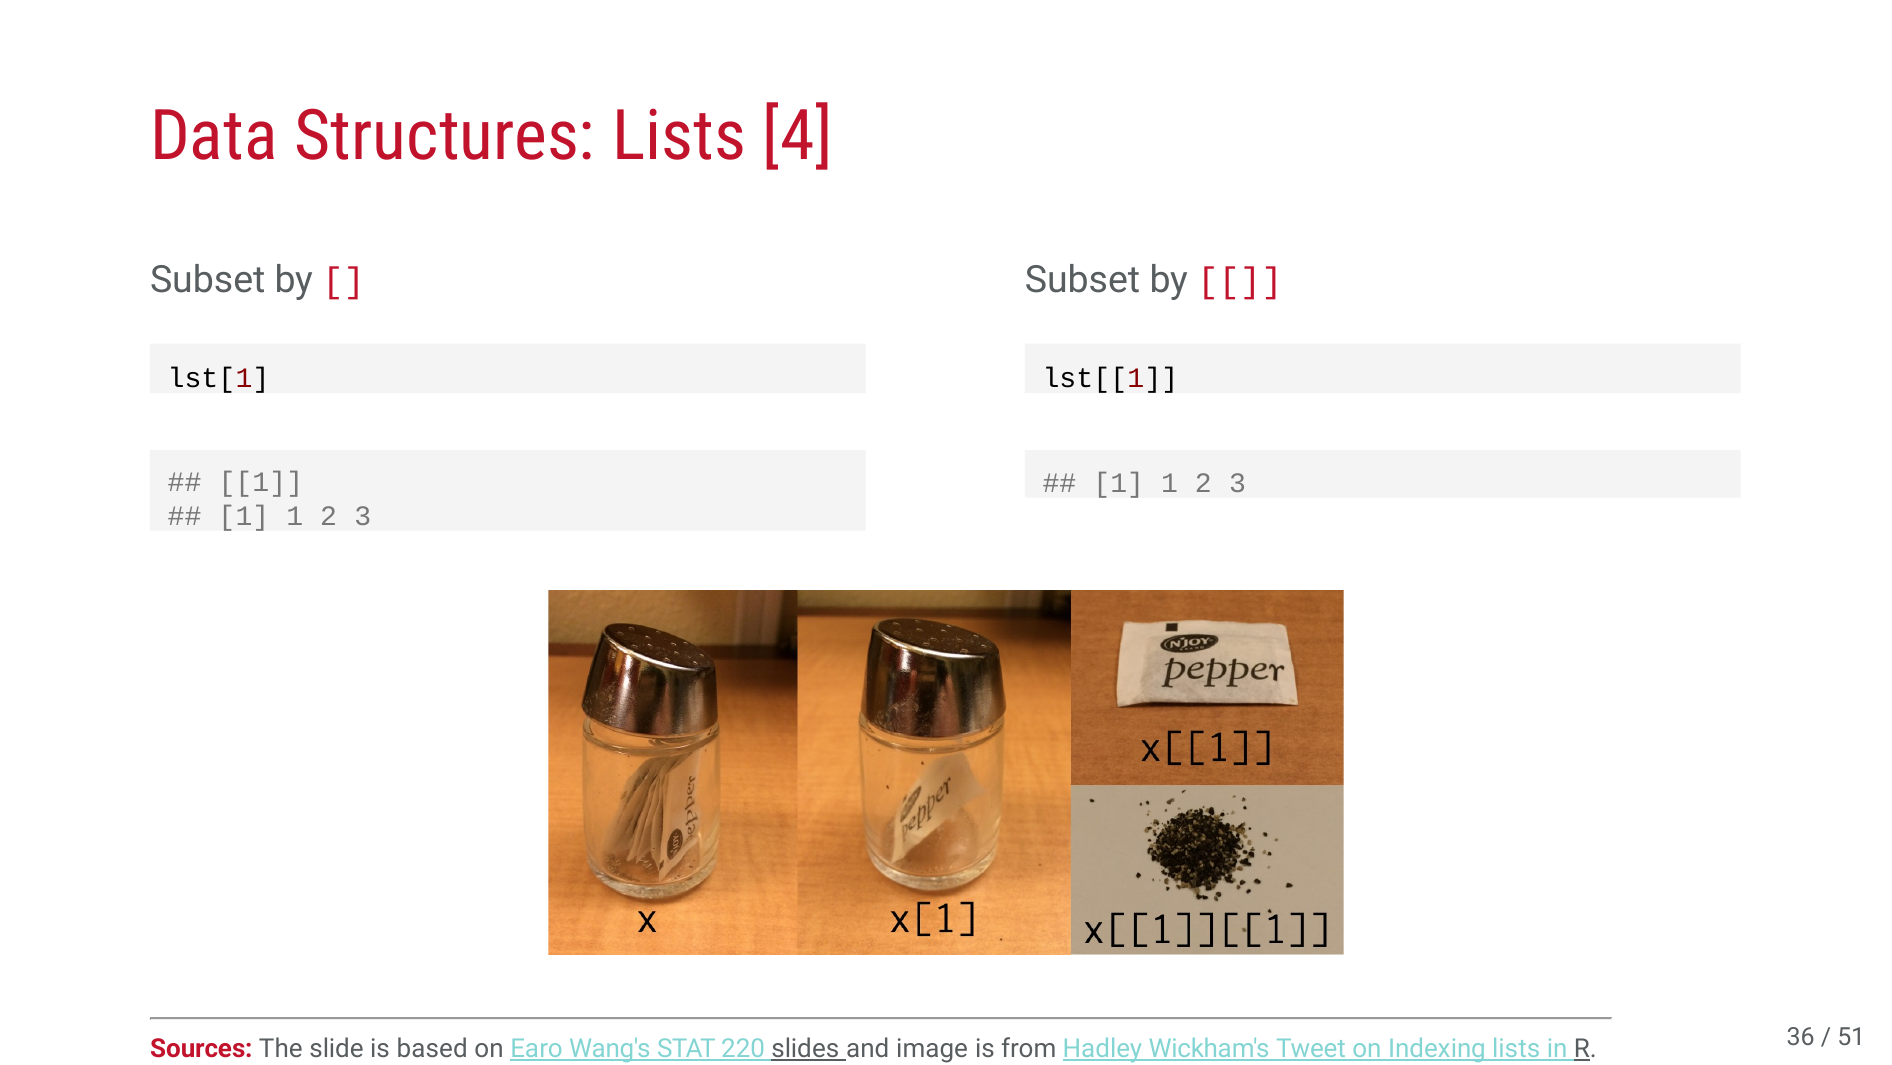

# Data Structures: Lists [4]
Subset by []
Subset by [[]]
lst[1]
lst[[1]]
## [[1]]
## [1] 1 2 3
## [1] 1 2 3

36 / 51

Sources: The slide is based on Earo Wang's STAT 220 slides and image is from Hadley Wickham's Tweet on Indexing lists in R.